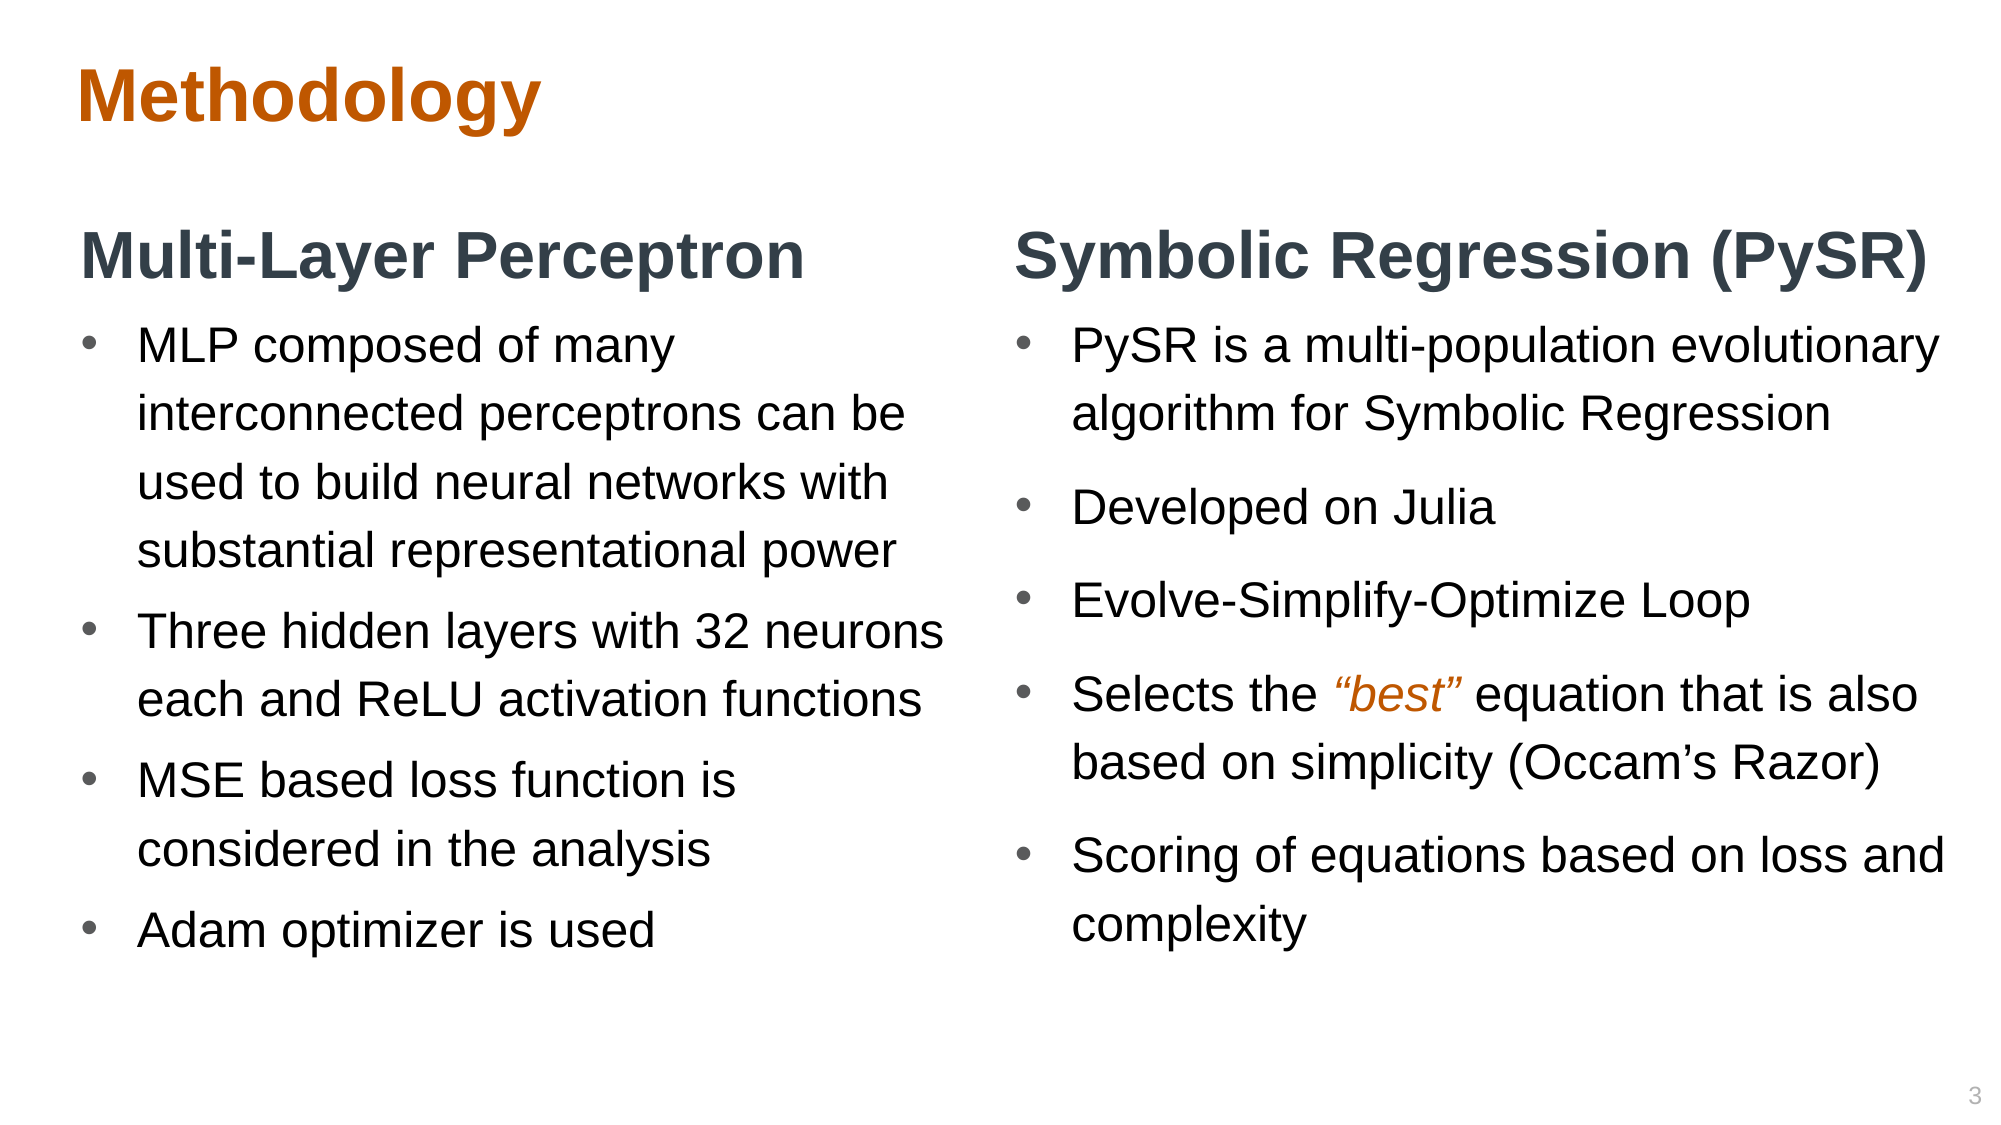

# Methodology
Multi-Layer Perceptron
MLP composed of many interconnected perceptrons can be used to build neural networks with substantial representational power
Three hidden layers with 32 neurons each and ReLU activation functions
MSE based loss function is considered in the analysis
Adam optimizer is used
Symbolic Regression (PySR)
PySR is a multi-population evolutionary algorithm for Symbolic Regression
Developed on Julia
Evolve-Simplify-Optimize Loop
Selects the “best” equation that is also based on simplicity (Occam’s Razor)
Scoring of equations based on loss and complexity
3